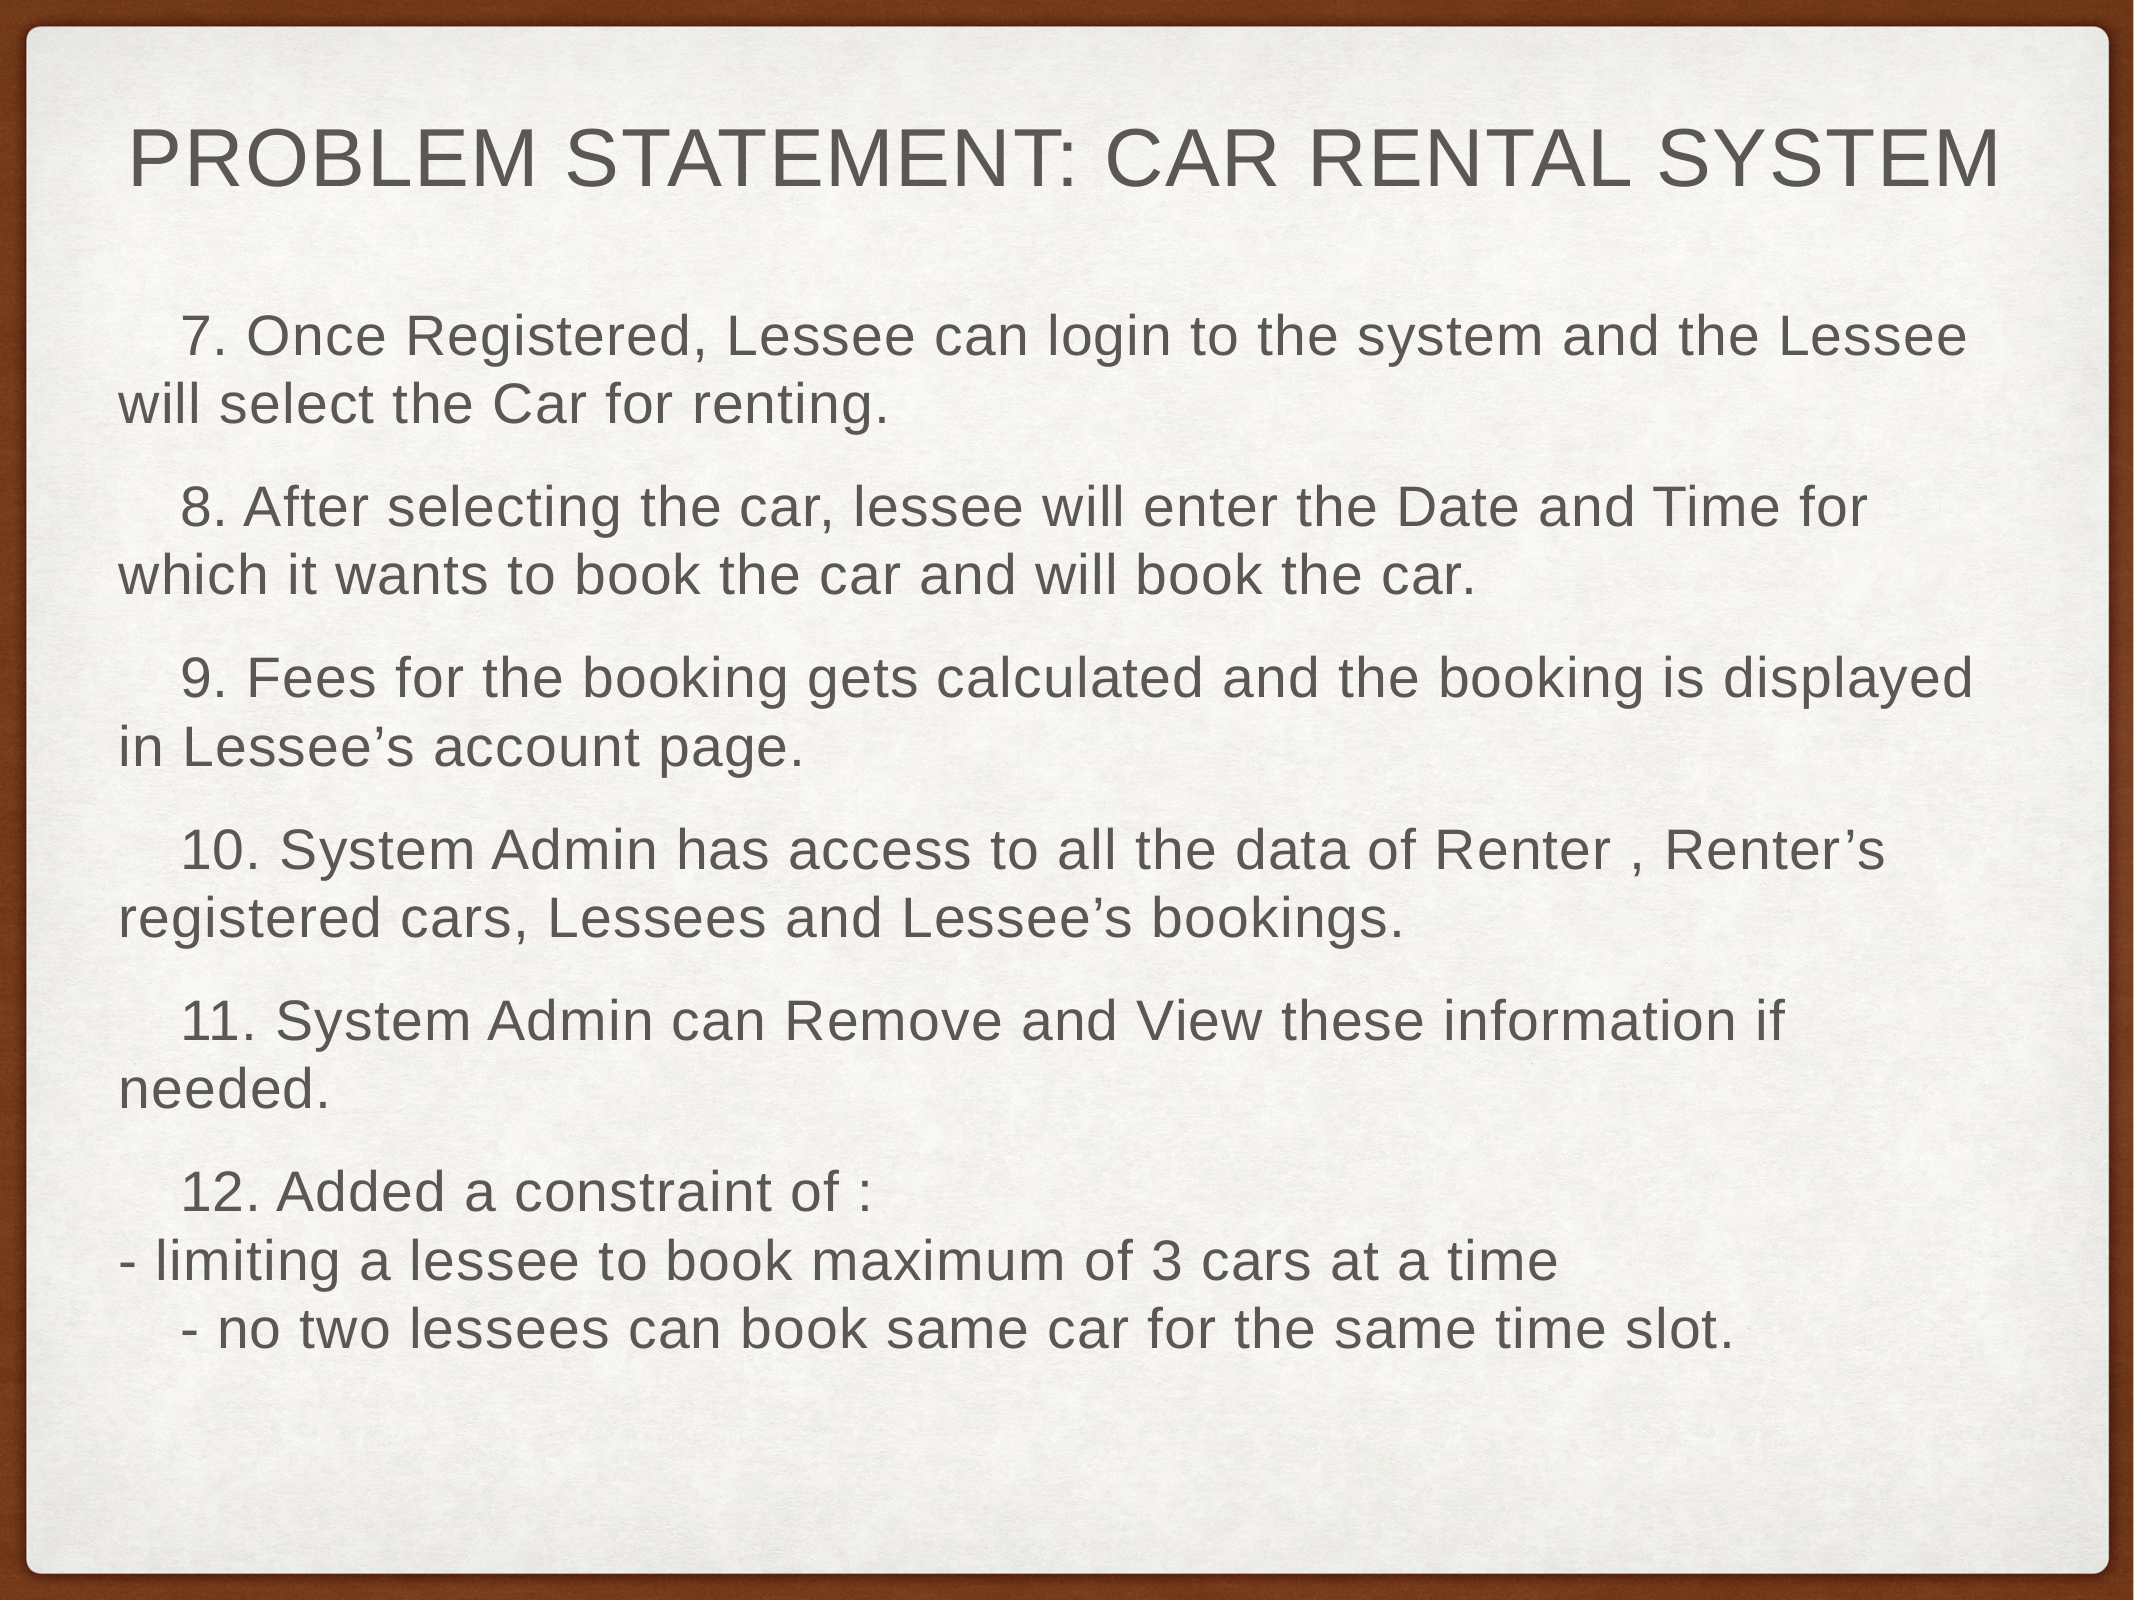

Problem Statement: Car Rental System
7. Once Registered, Lessee can login to the system and the Lessee will select the Car for renting.

8. After selecting the car, lessee will enter the Date and Time for which it wants to book the car and will book the car.

9. Fees for the booking gets calculated and the booking is displayed in Lessee’s account page.

10. System Admin has access to all the data of Renter , Renter’s registered cars, Lessees and Lessee’s bookings.

11. System Admin can Remove and View these information if needed.

12. Added a constraint of :
- limiting a lessee to book maximum of 3 cars at a time
- no two lessees can book same car for the same time slot.